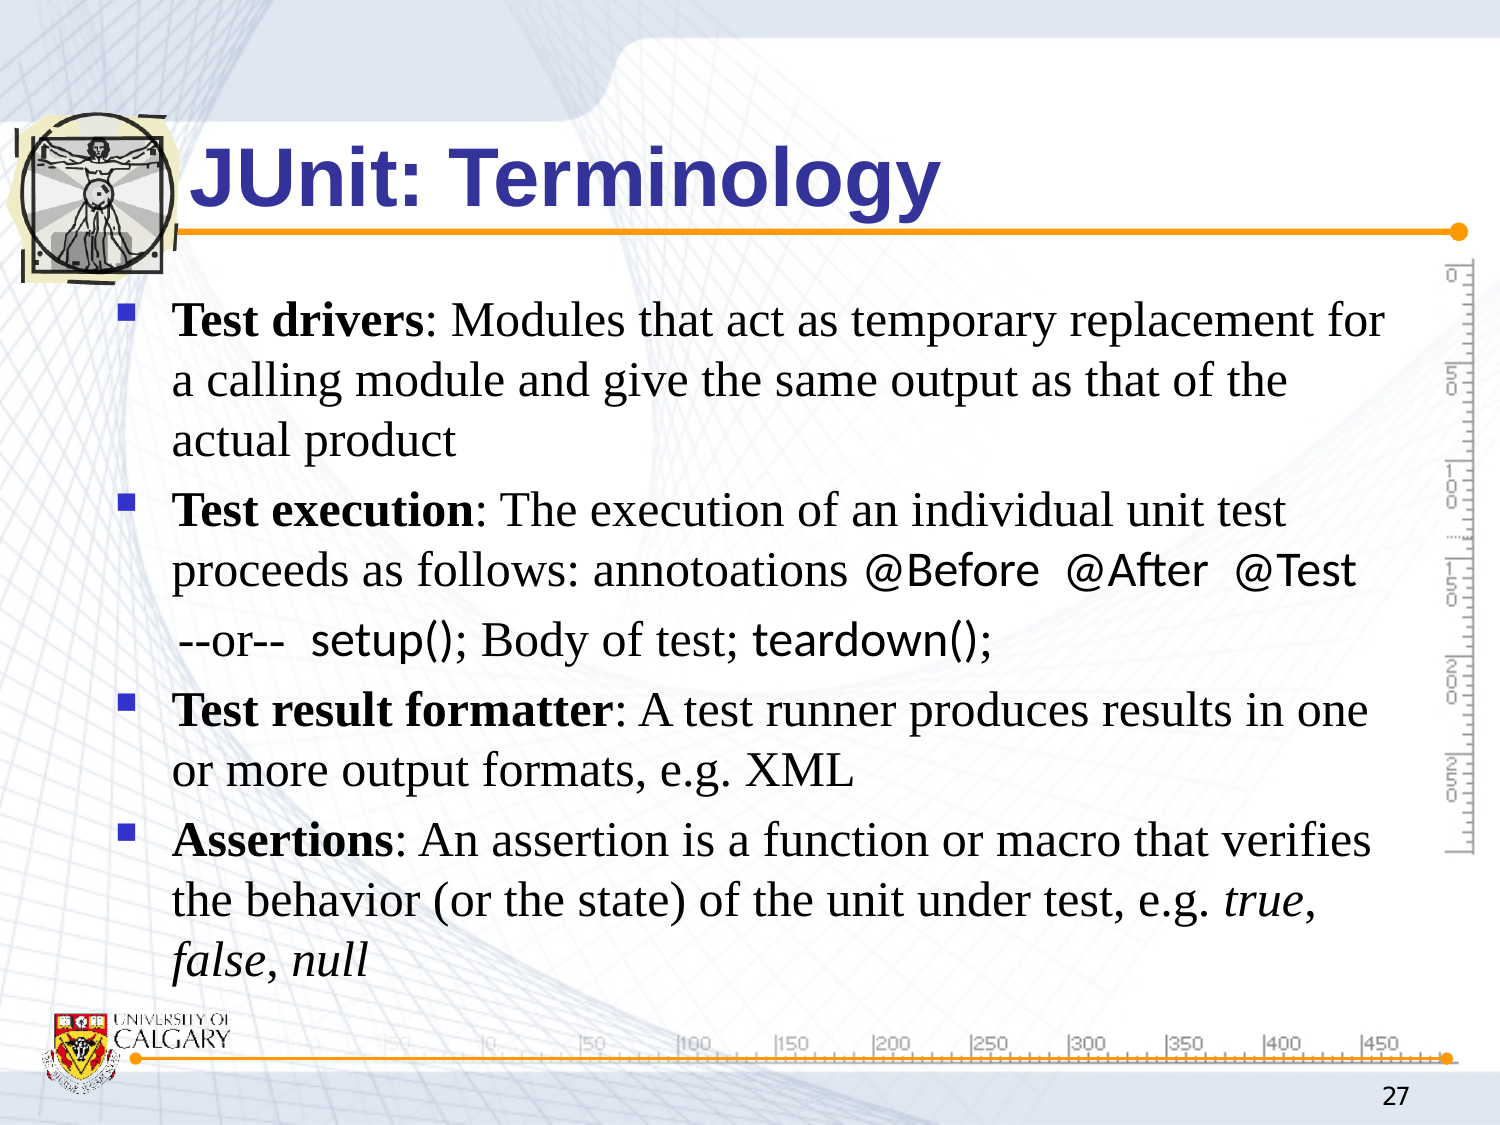

# JUnit: Terminology
Test drivers: Modules that act as temporary replacement for a calling module and give the same output as that of the actual product
Test execution: The execution of an individual unit test proceeds as follows: annotoations @Before  @After  @Test
     --or--  setup(); Body of test; teardown();
Test result formatter: A test runner produces results in one or more output formats, e.g. XML
Assertions: An assertion is a function or macro that verifies the behavior (or the state) of the unit under test, e.g. true, false, null
27